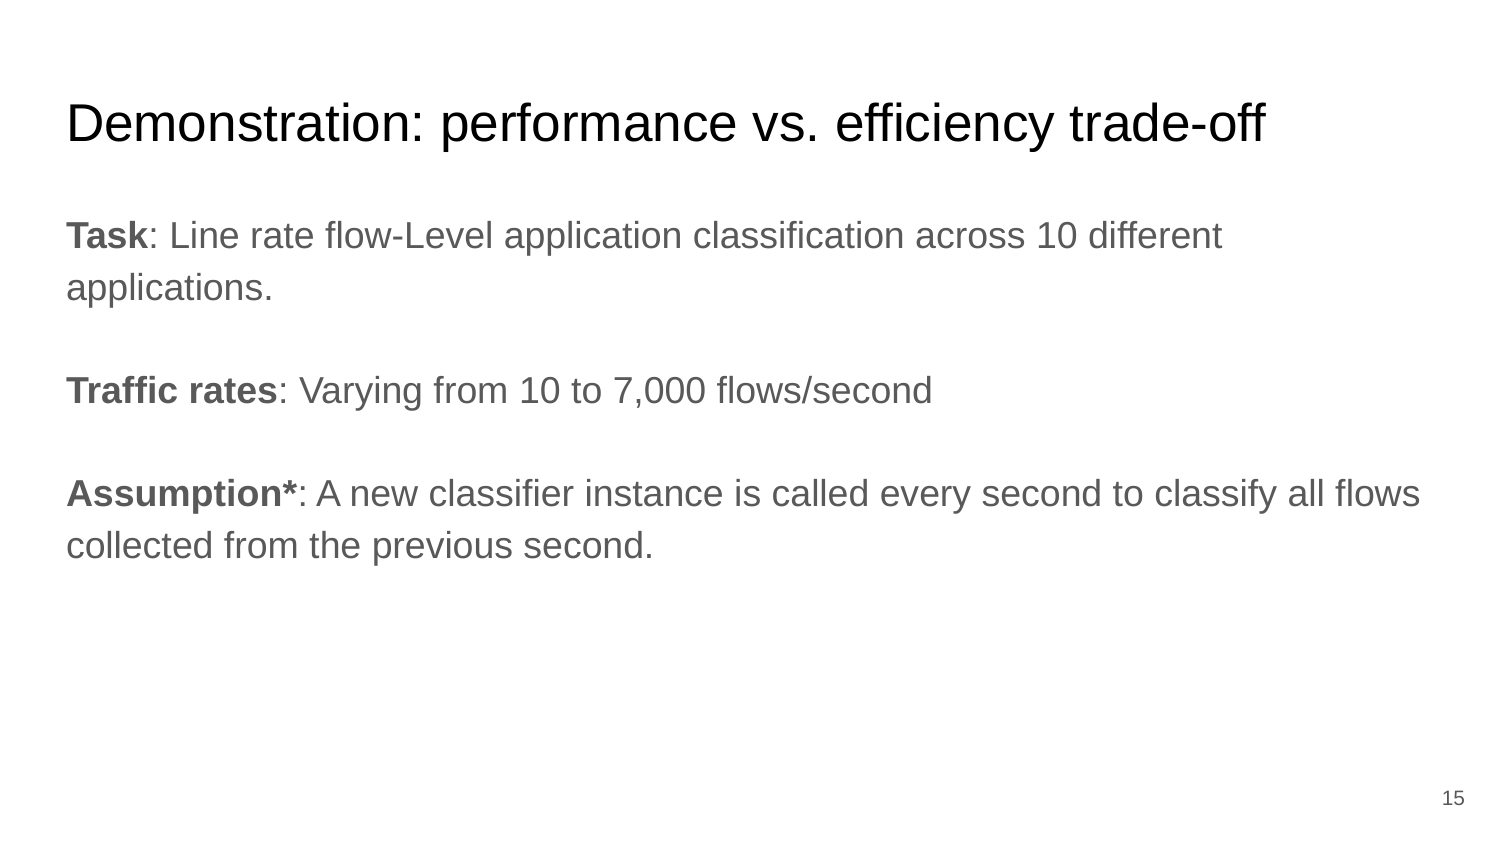

# Demonstration: performance vs. efficiency trade-off
Task: Line rate flow-Level application classification across 10 different applications.

Traffic rates: Varying from 10 to 7,000 flows/second

Assumption*: A new classifier instance is called every second to classify all flows collected from the previous second.
15